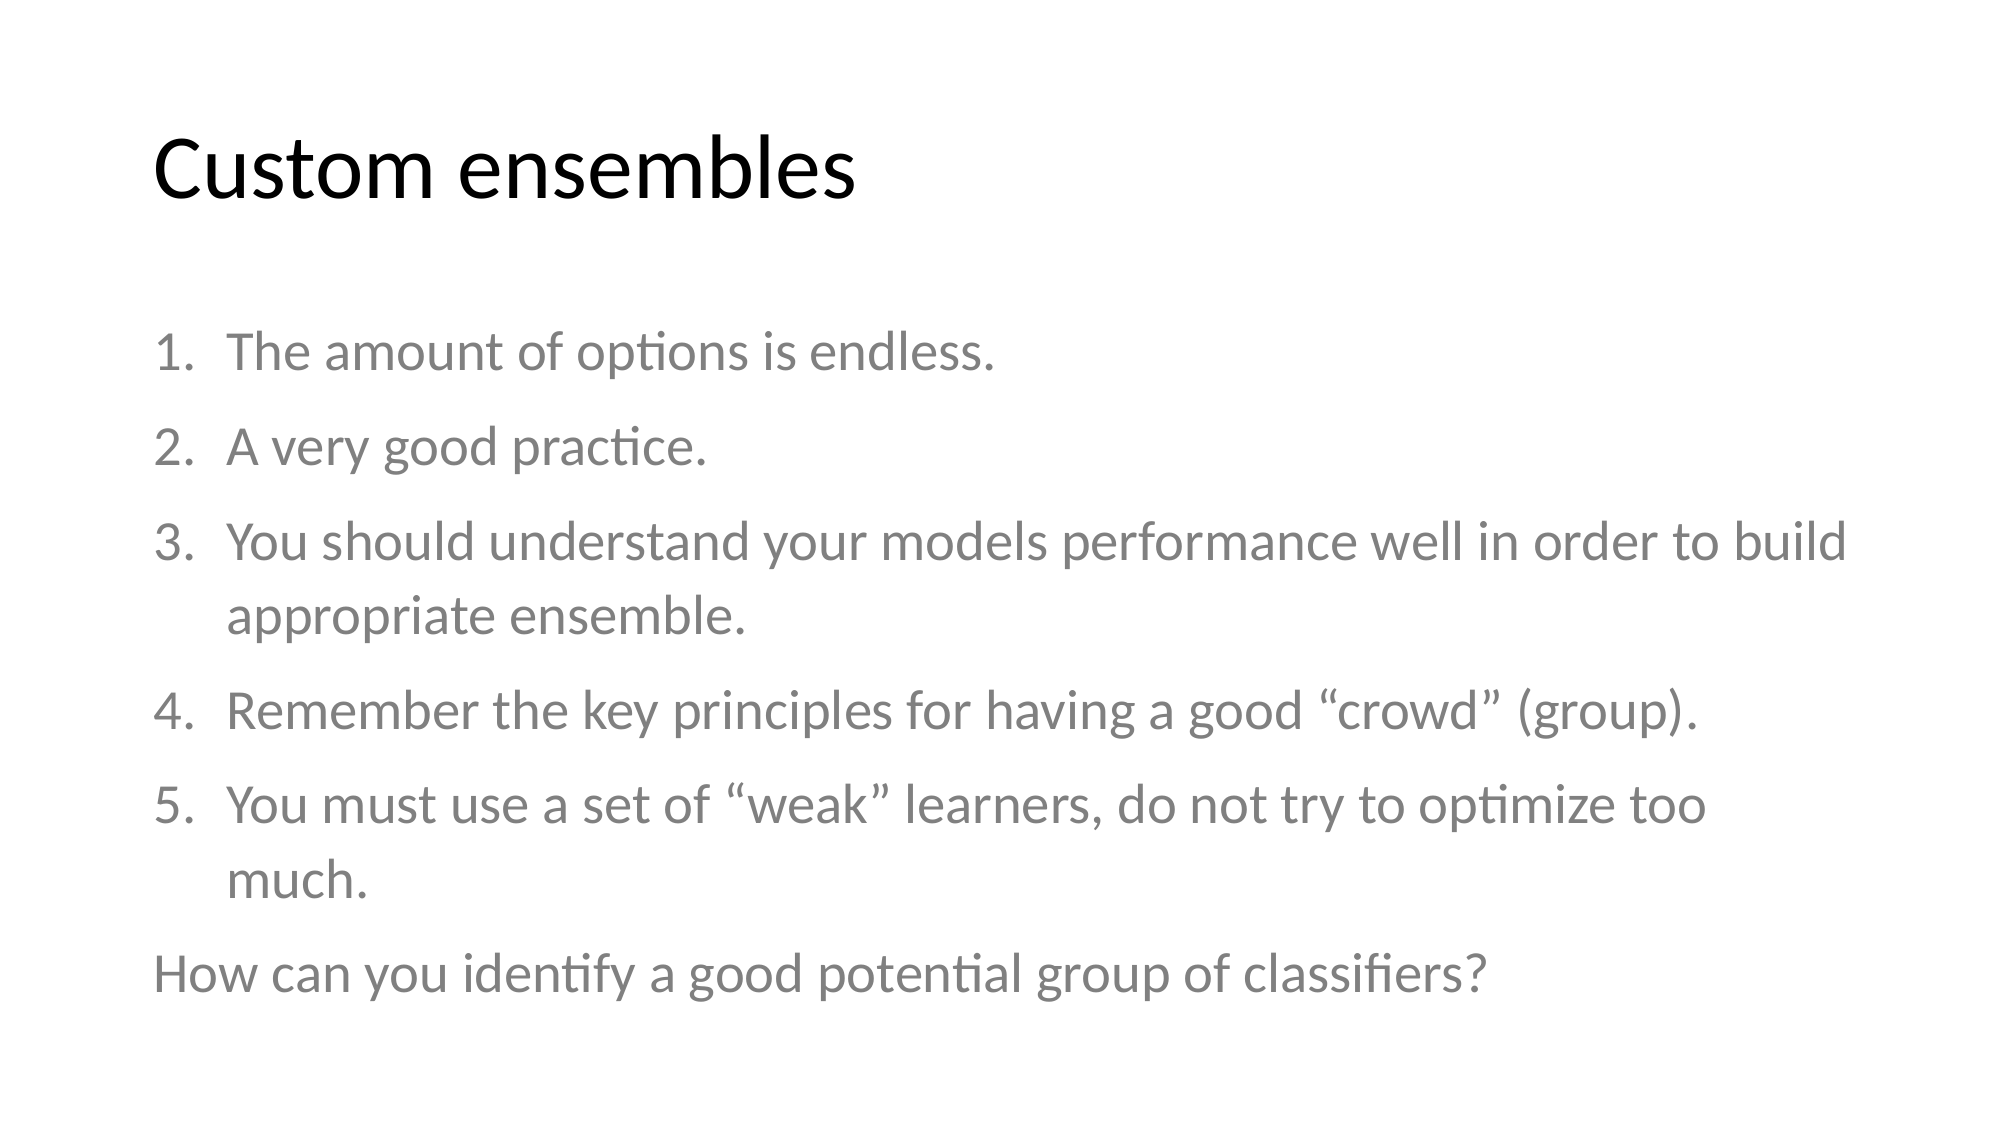

# Custom ensembles
The amount of options is endless.
A very good practice.
You should understand your models performance well in order to build appropriate ensemble.
Remember the key principles for having a good “crowd” (group).
You must use a set of “weak” learners, do not try to optimize too much.
How can you identify a good potential group of classifiers?